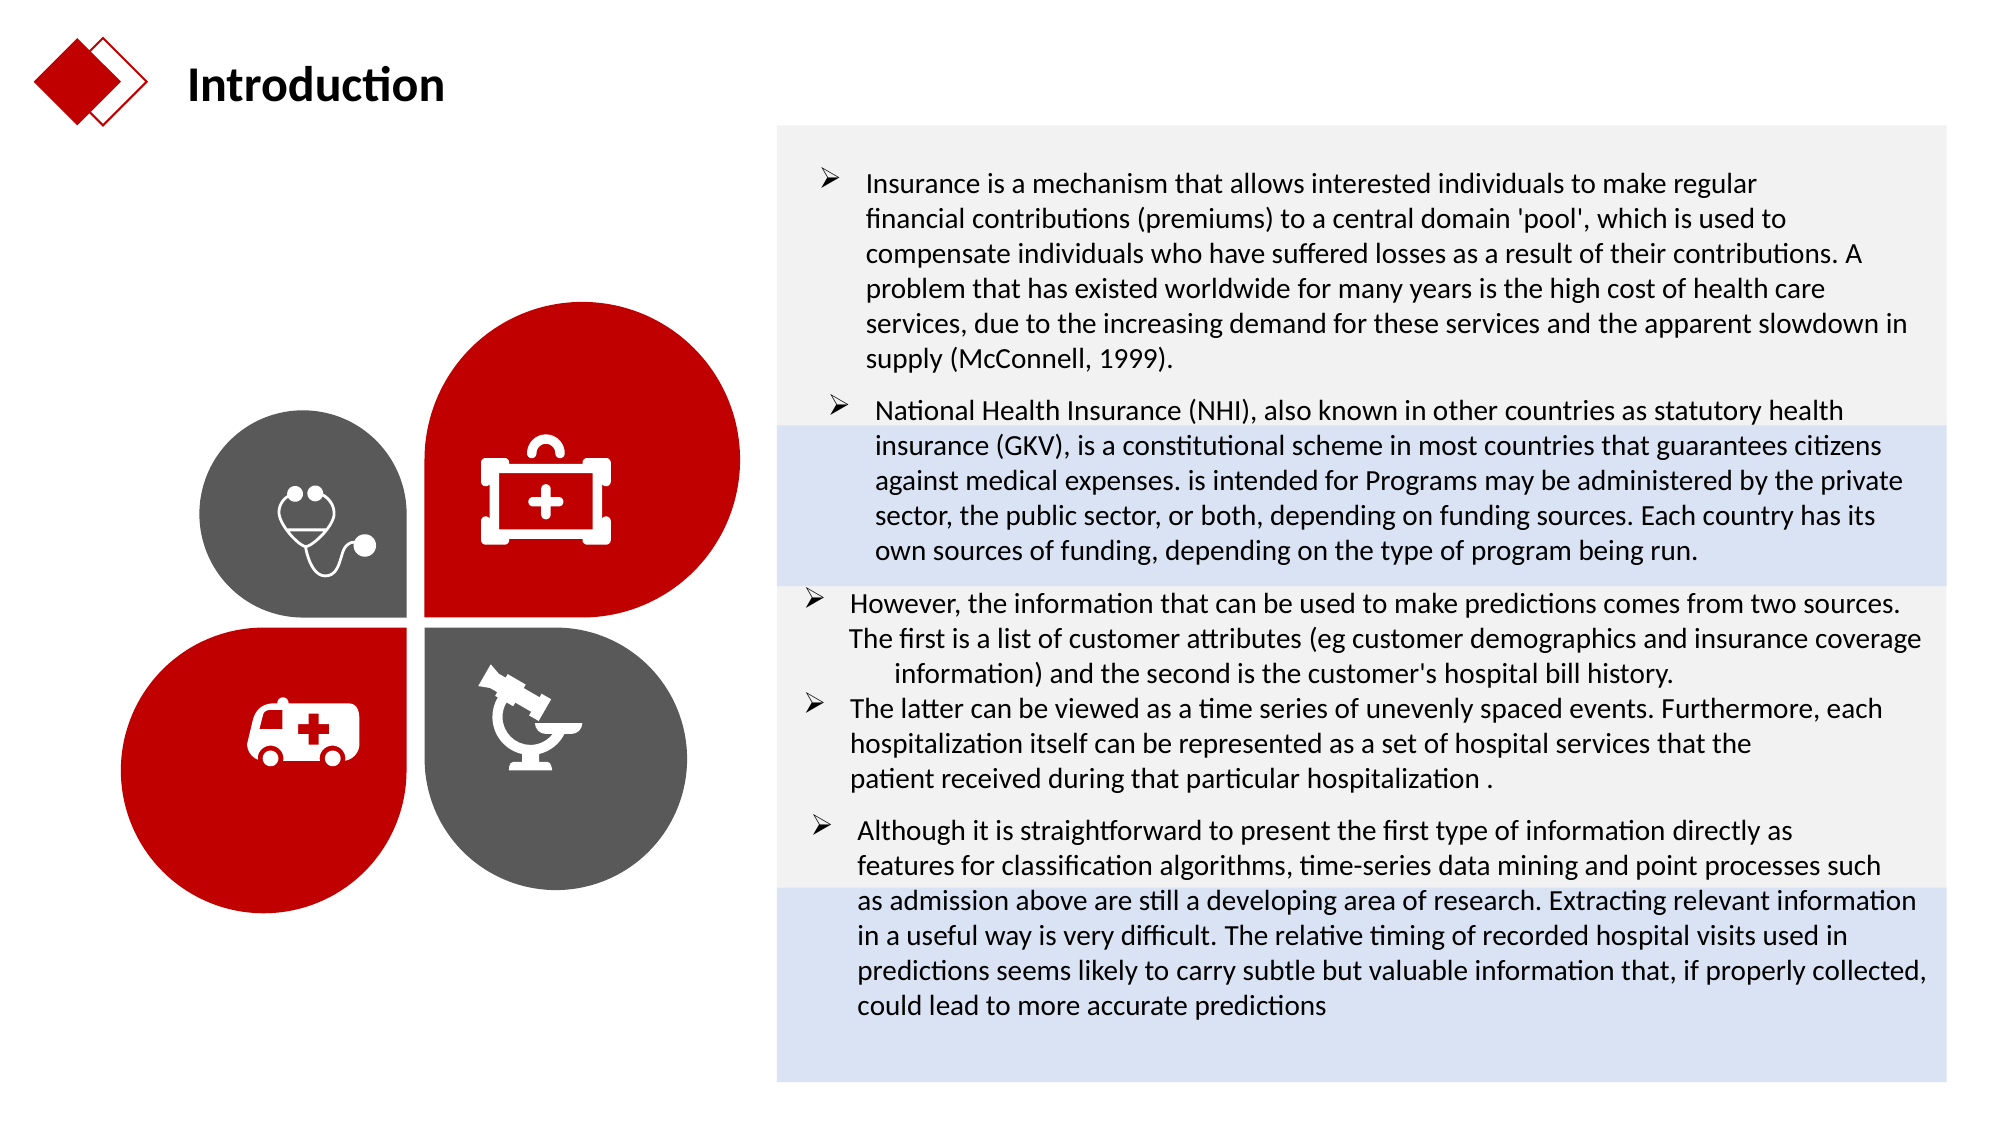

Introduction

Insurance is a mechanism that allows interested individuals to make regular financial contributions (premiums) to a central domain 'pool', which is used to compensate individuals who have suffered losses as a result of their contributions. A problem that has existed worldwide for many years is the high cost of health care services, due to the increasing demand for these services and the apparent slowdown in supply (McConnell, 1999).

National Health Insurance (NHI), also known in other countries as statutory health insurance (GKV), is a constitutional scheme in most countries that guarantees citizens against medical expenses. is intended for Programs may be administered by the private sector, the public sector, or both, depending on funding sources. Each country has its own sources of funding, depending on the type of program being run.

However, the information that can be used to make predictions comes from two sources.
       The first is a list of customer attributes (eg customer demographics and insurance coverage                information) and the second is the customer's hospital bill history.
The latter can be viewed as a time series of unevenly spaced events. Furthermore, each hospitalization itself can be represented as a set of hospital services that the patient received during that particular hospitalization .

Although it is straightforward to present the first type of information directly as features for classification algorithms, time-series data mining and point processes such as admission above are still a developing area of ​​research. Extracting relevant information in a useful way is very difficult. The relative timing of recorded hospital visits used in predictions seems likely to carry subtle but valuable information that, if properly collected, could lead to more accurate predictions